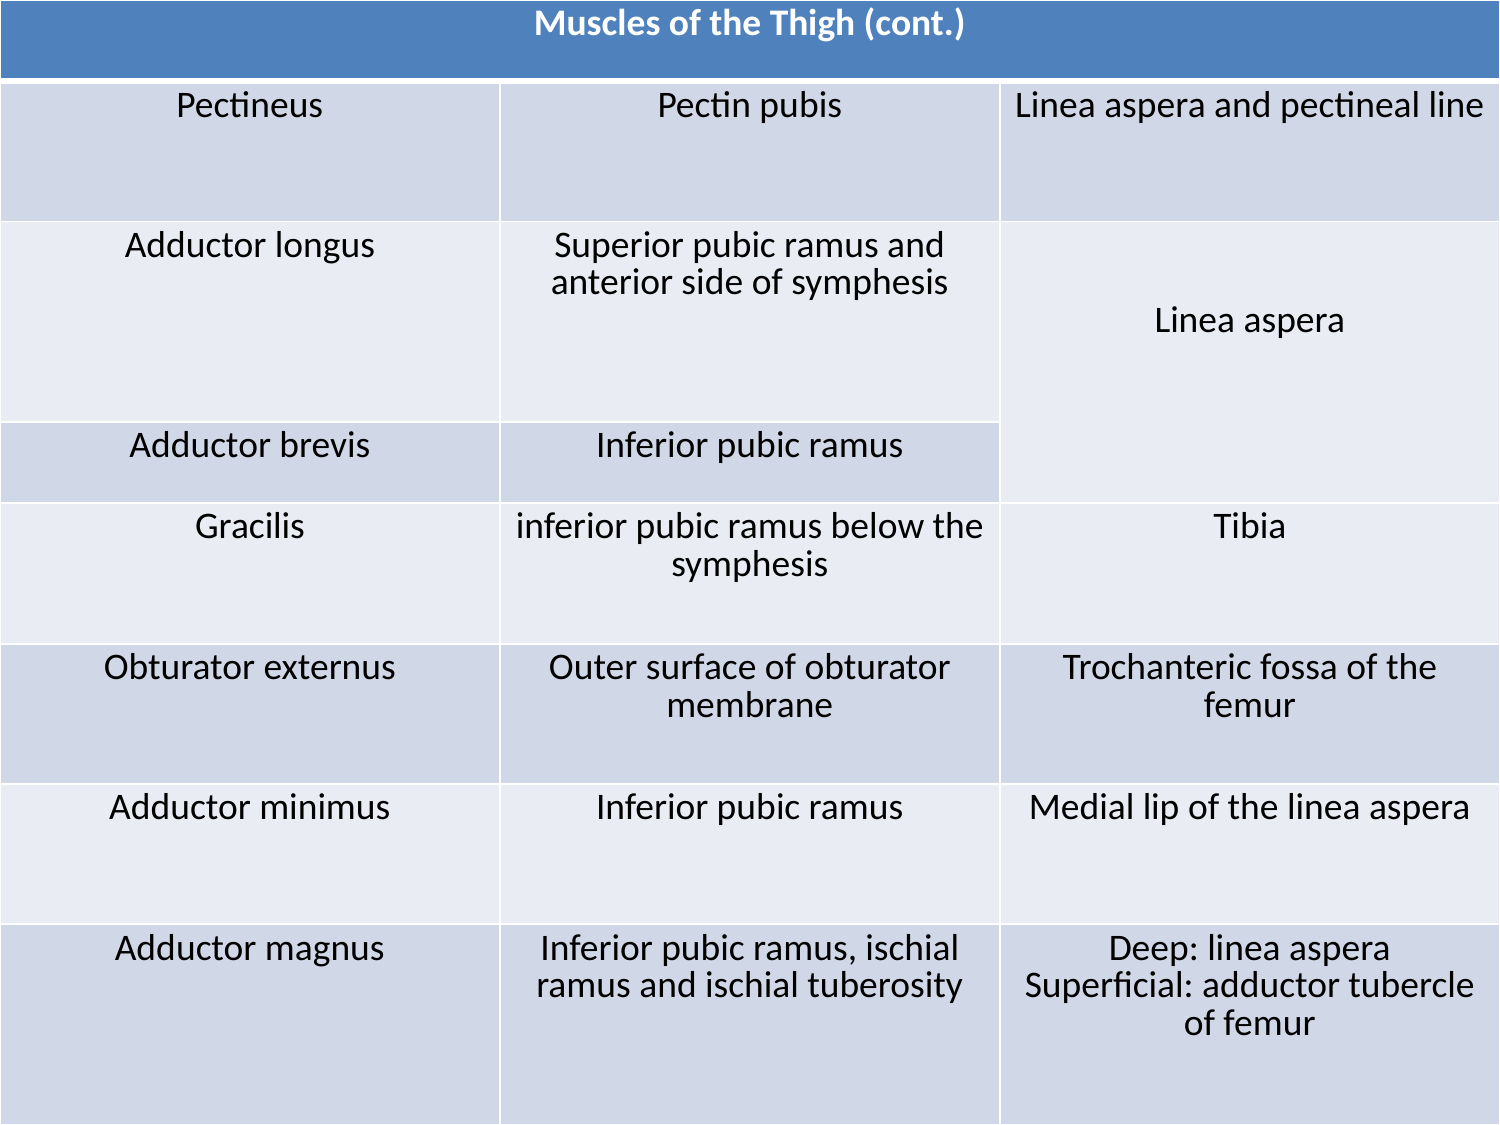

| Muscles of the Thigh (cont.) |  |  |
| --- | --- | --- |
| Pectineus | Pectin pubis | Linea aspera and pectineal line |
| Adductor longus | Superior pubic ramus and anterior side of symphesis | Linea aspera |
| Adductor brevis | Inferior pubic ramus |  |
| Gracilis | inferior pubic ramus below the symphesis | Tibia |
| Obturator externus | Outer surface of obturator membrane | Trochanteric fossa of the femur |
| Adductor minimus | Inferior pubic ramus | Medial lip of the linea aspera |
| Adductor magnus | Inferior pubic ramus, ischial ramus and ischial tuberosity | Deep: linea aspera Superficial: adductor tubercle of femur |
#